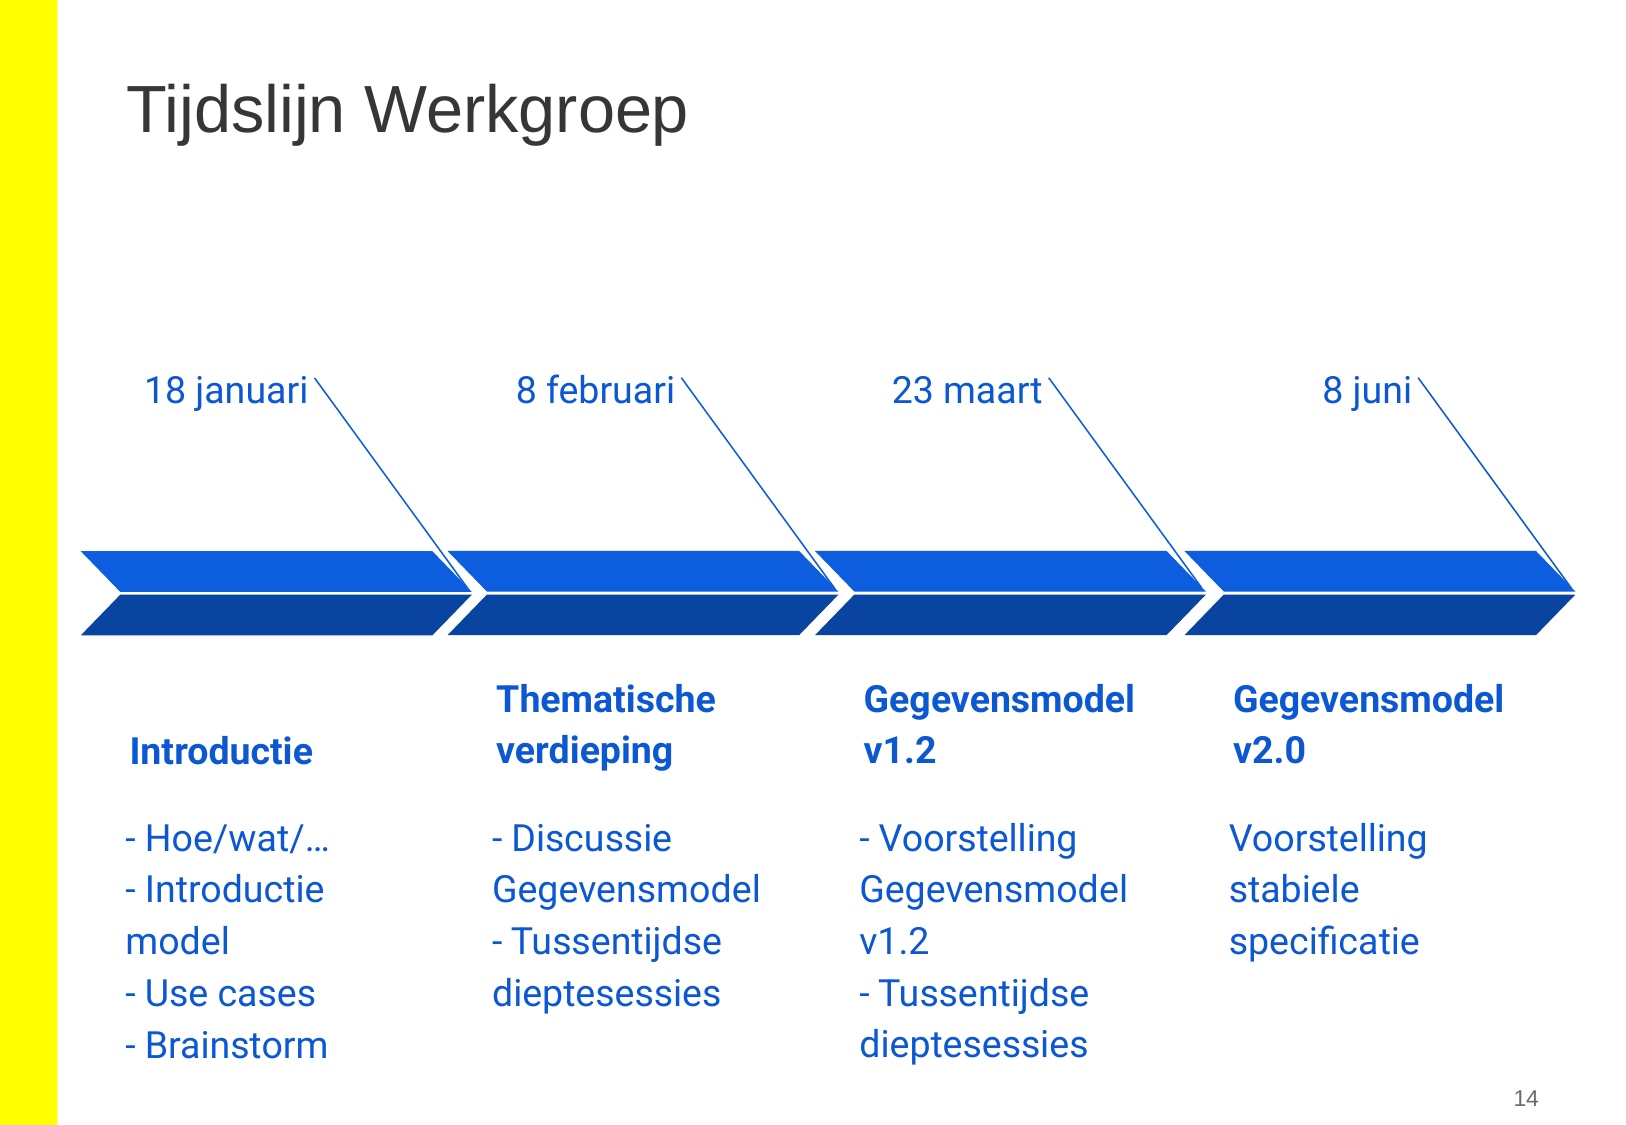

# Tijdslijn Werkgroep
8 juni

Gegevensmodel v2.0
Voorstelling stabiele specificatie
8 februari

Thematische verdieping
- Discussie Gegevensmodel
- Tussentijdse dieptesessies
23 maart

Gegevensmodel v1.2
- Voorstelling Gegevensmodel v1.2
- Tussentijdse dieptesessies

18 januari

Introductie
- Hoe/wat/…
- Introductie model
- Use cases
- Brainstorm
14